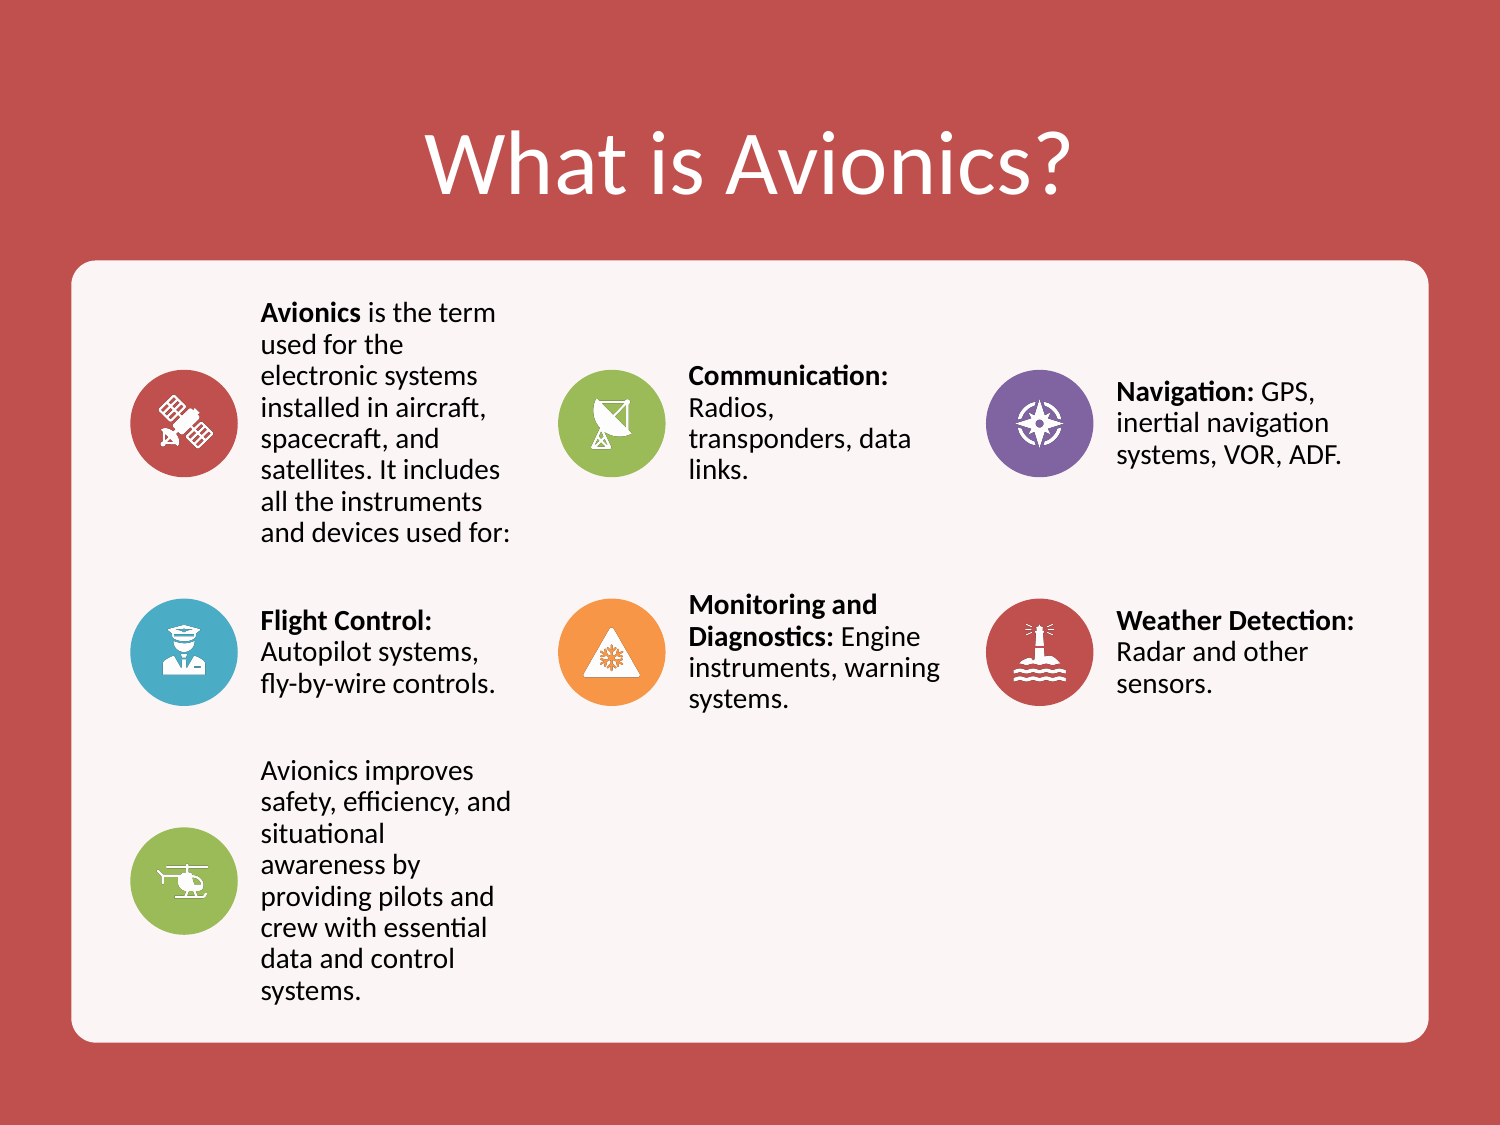

# What is Avionics?

Avionics is the term used for the electronic systems installed in aircraft, spacecraft, and satellites. It includes all the instruments and devices used for:
Communication: Radios, transponders, data links.
Navigation: GPS, inertial navigation systems, VOR, ADF.
Flight Control: Autopilot systems, fly-by-wire controls.
Monitoring and Diagnostics: Engine instruments, warning systems.
Weather Detection: Radar and other sensors.
Avionics improves safety, efficiency, and situational awareness by providing pilots and crew with essential data and control systems.